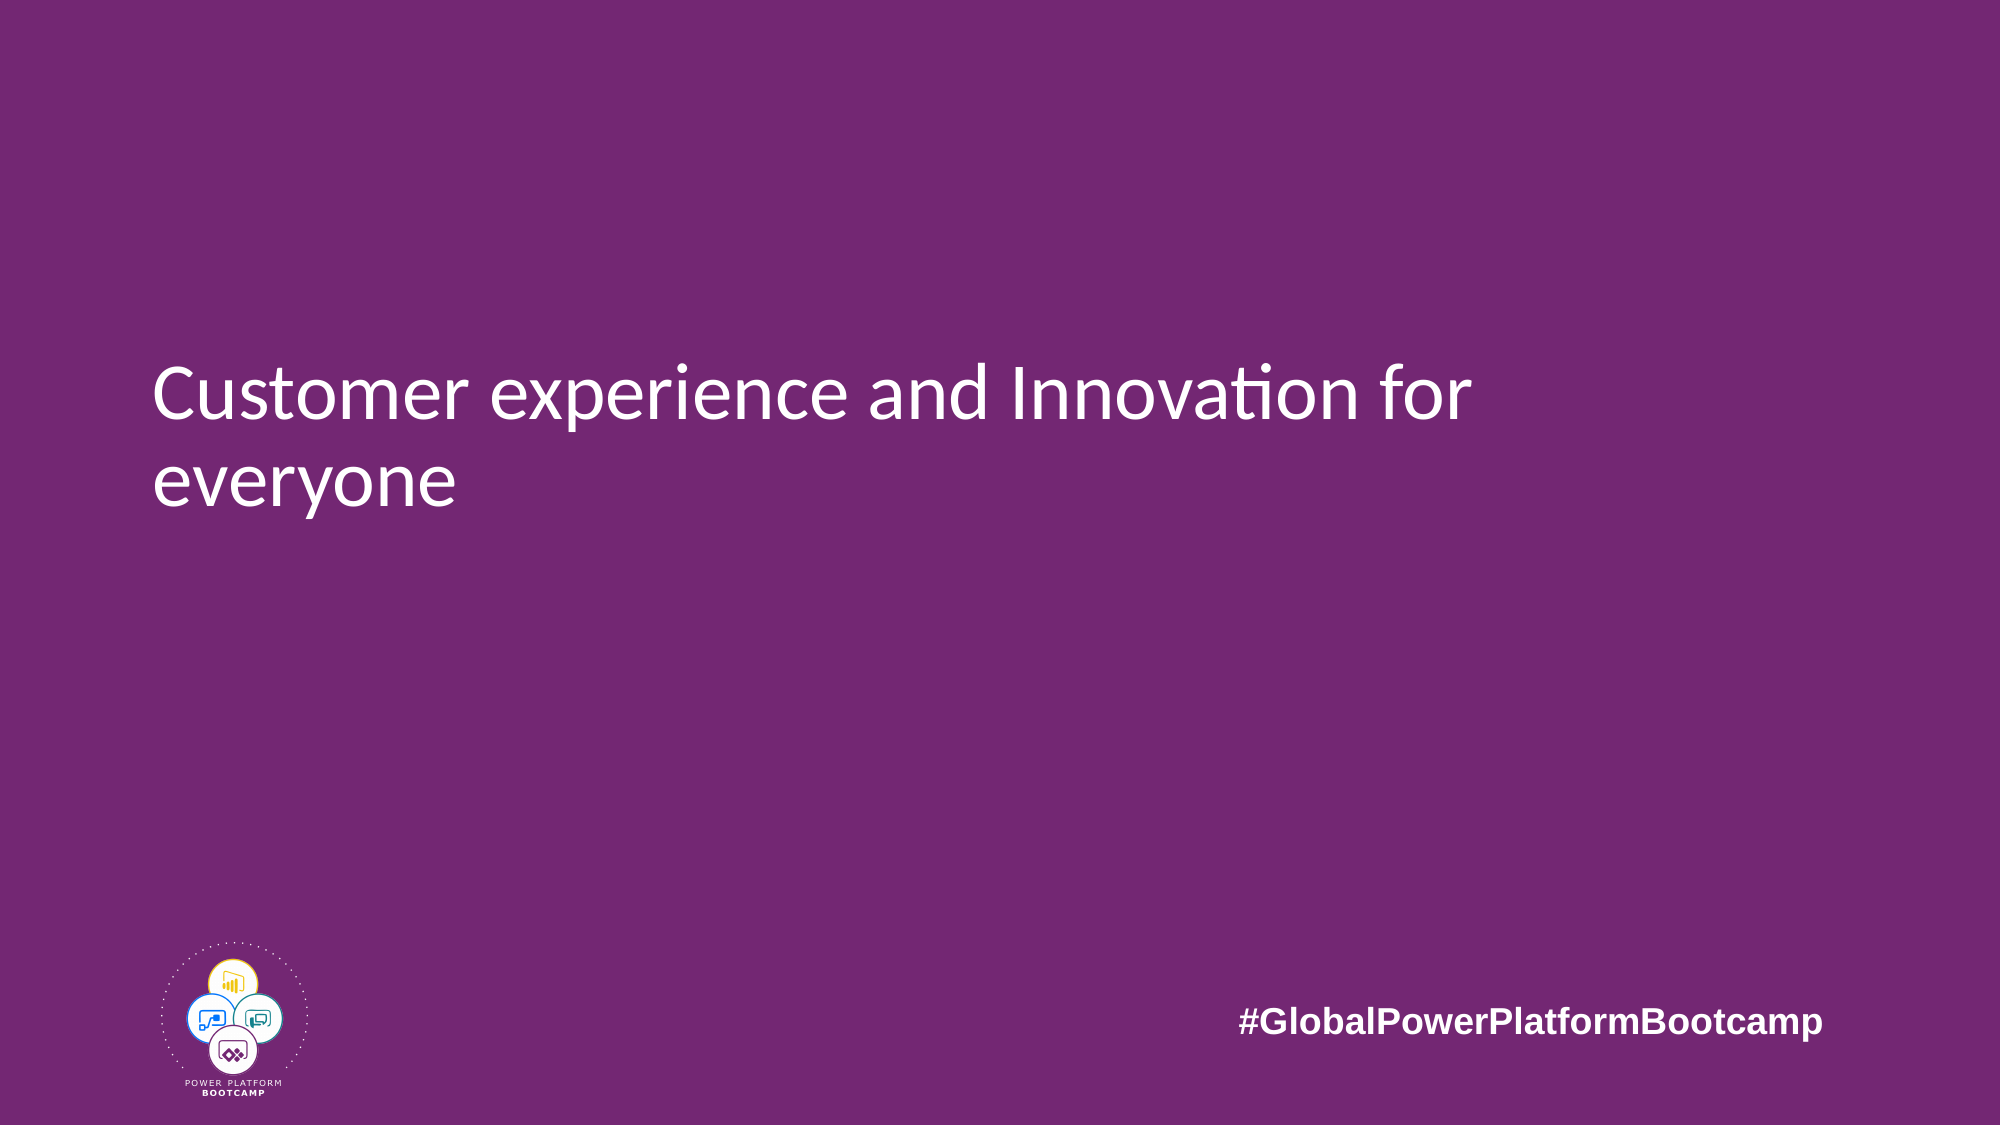

# Customer experience and Innovation for everyone